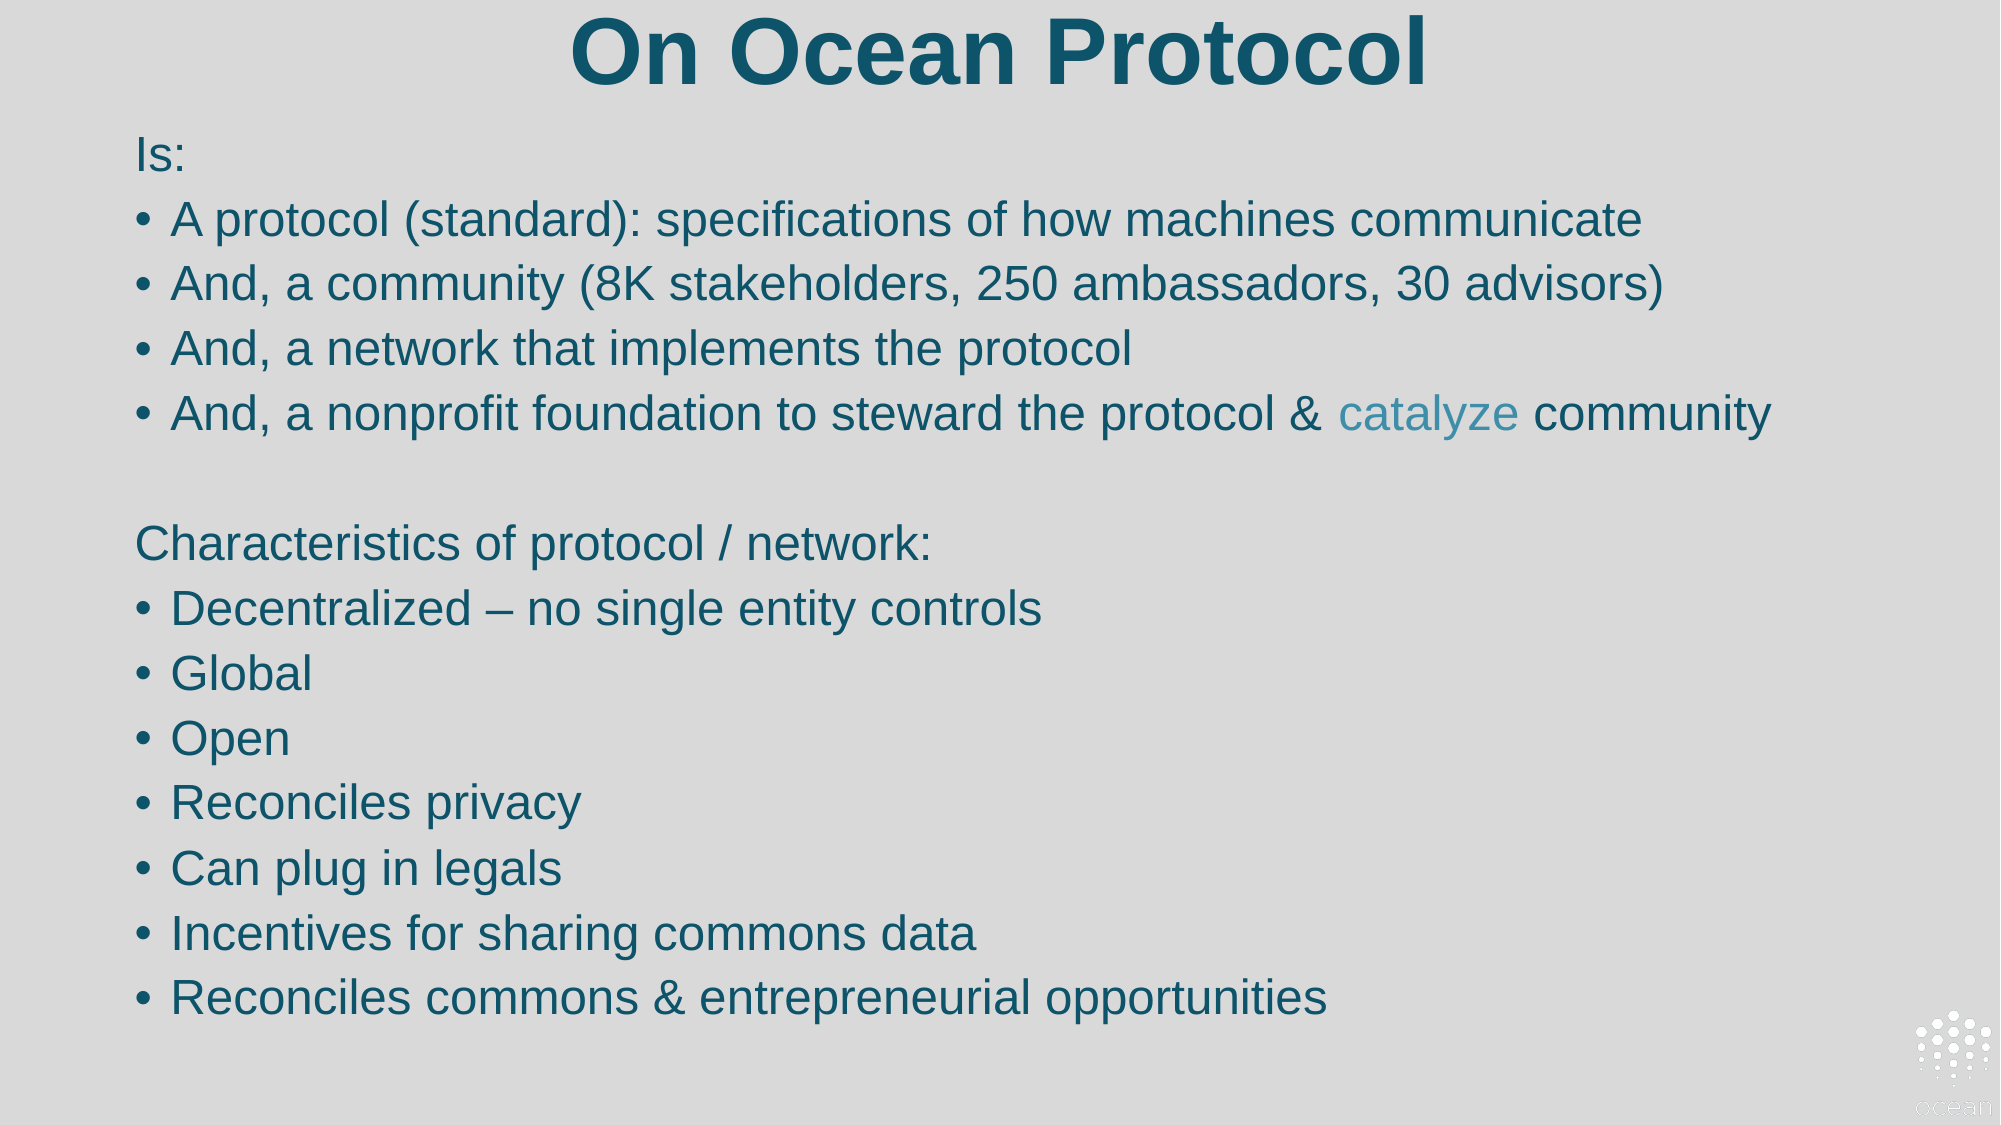

# On Ocean Protocol
Is:
A protocol (standard): specifications of how machines communicate
And, a community (8K stakeholders, 250 ambassadors, 30 advisors)
And, a network that implements the protocol
And, a nonprofit foundation to steward the protocol & catalyze community

Characteristics of protocol / network:
Decentralized – no single entity controls
Global
Open
Reconciles privacy
Can plug in legals
Incentives for sharing commons data
Reconciles commons & entrepreneurial opportunities